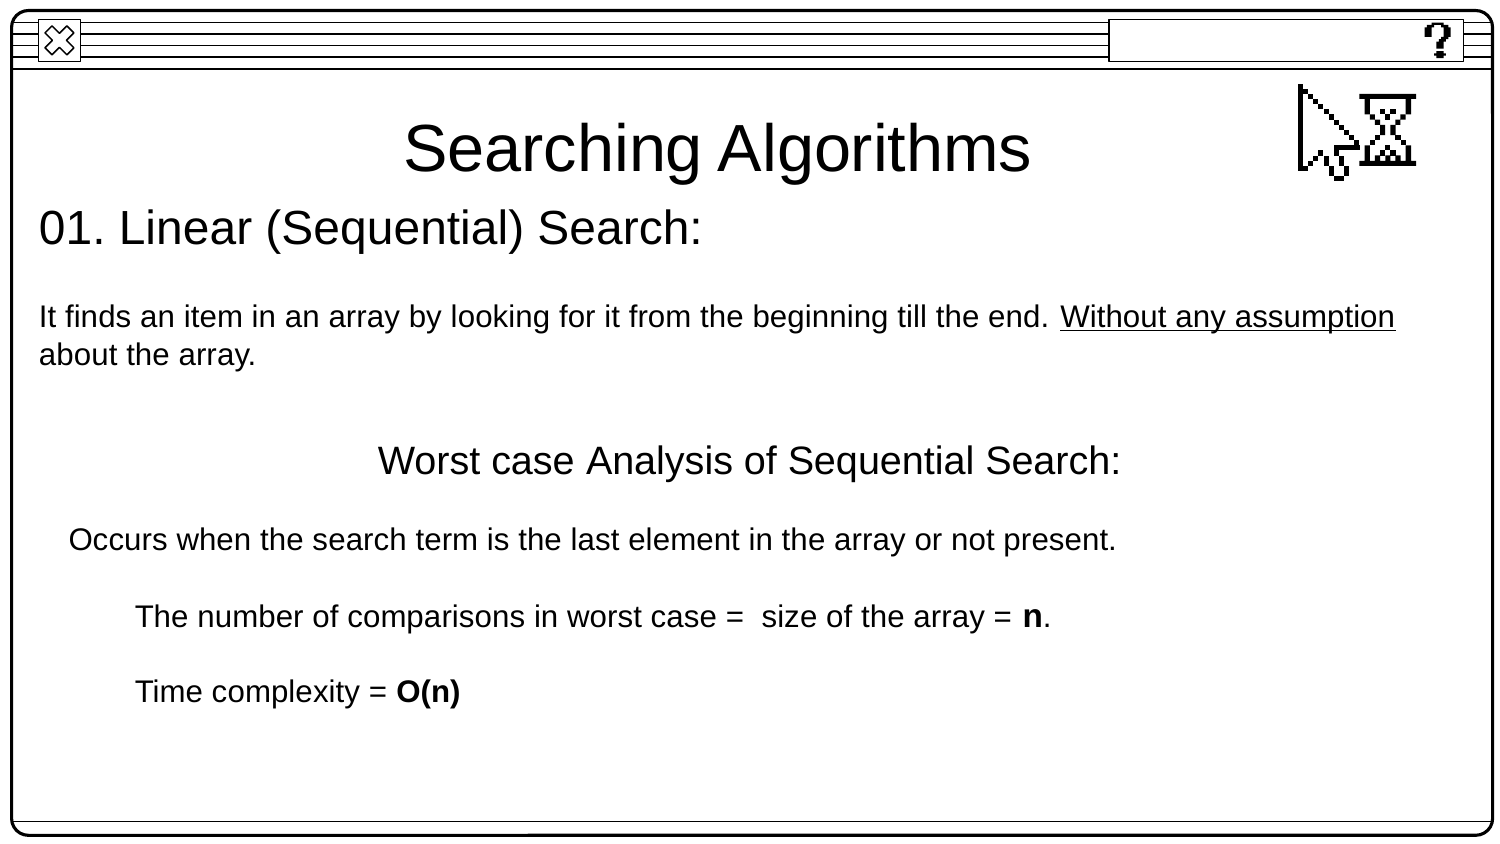

# Searching Algorithms
01. Linear (Sequential) Search:

It finds an item in an array by looking for it from the beginning till the end. Without any assumption about the array.
Worst case Analysis of Sequential Search:

 Occurs when the search term is the last element in the array or not present.

The number of comparisons in worst case =  size of the array = n.

Time complexity = O(n)